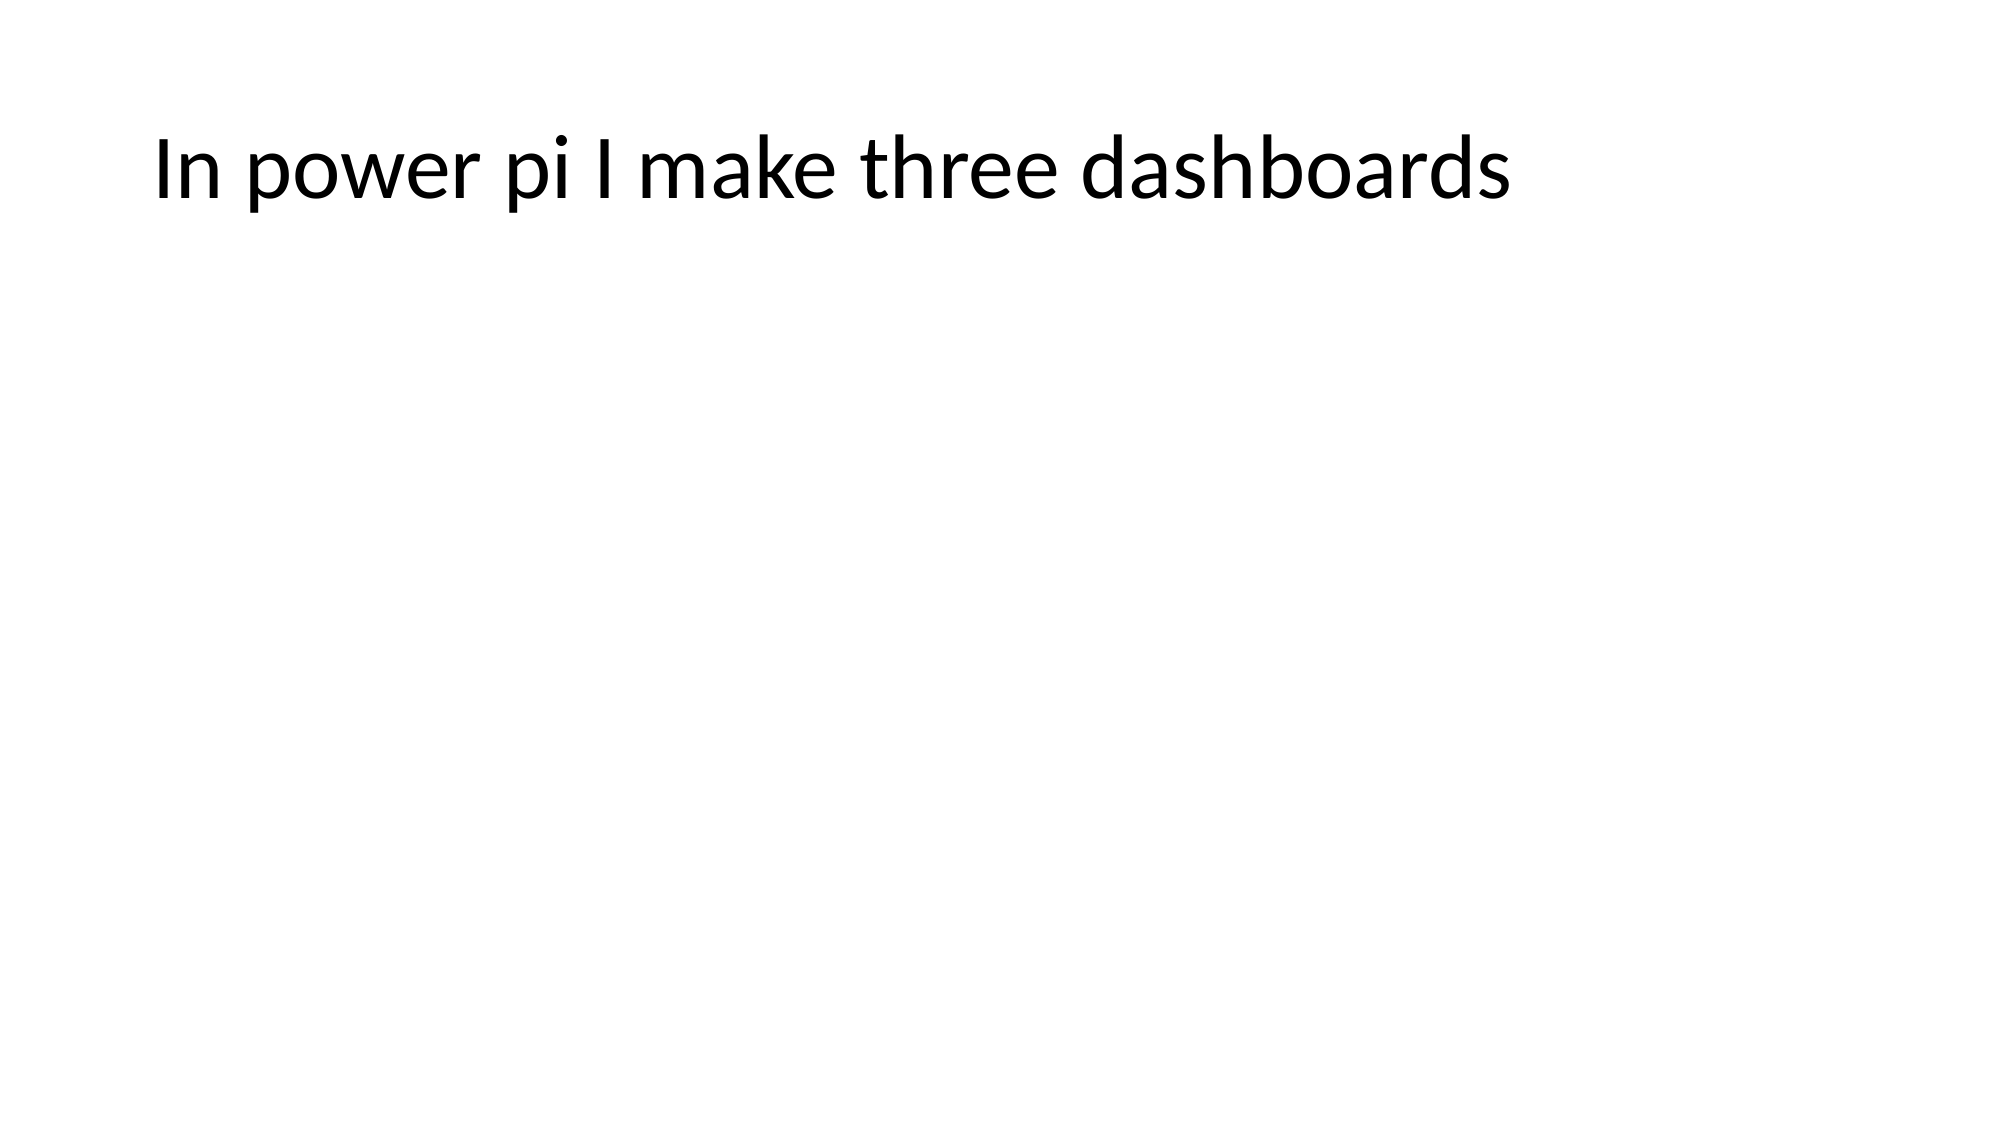

# In power pi I make three dashboards